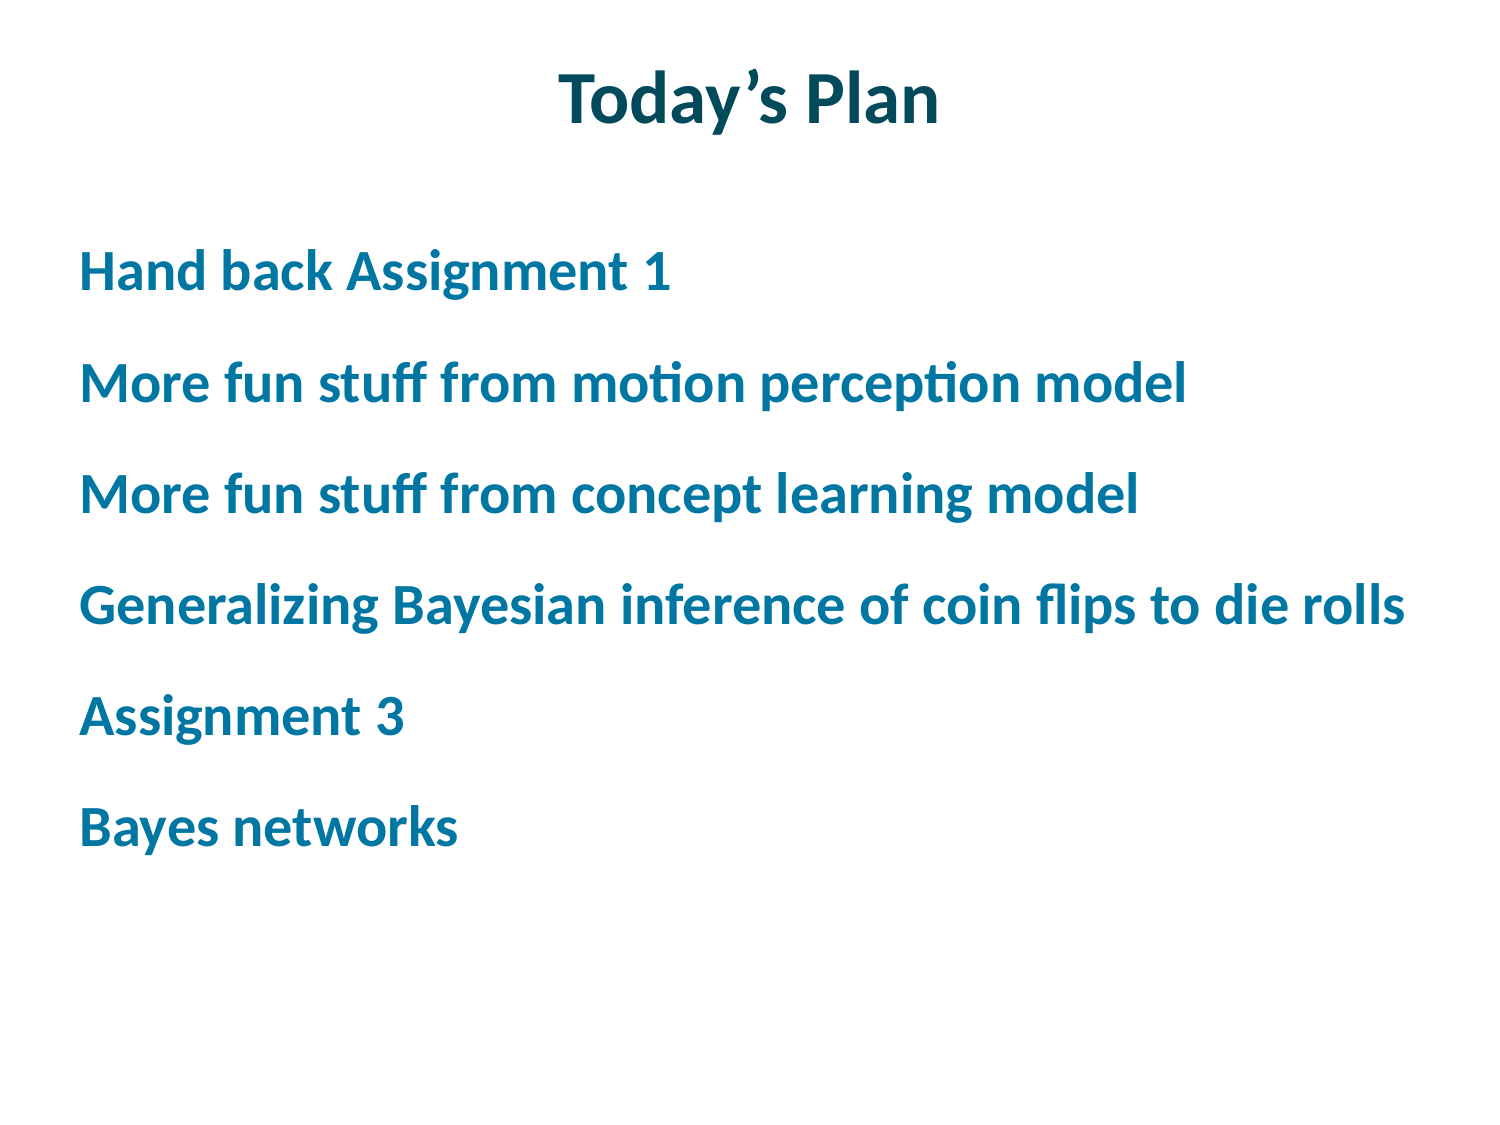

# Today’s Plan
Hand back Assignment 1
More fun stuff from motion perception model
More fun stuff from concept learning model
Generalizing Bayesian inference of coin flips to die rolls
Assignment 3
Bayes networks